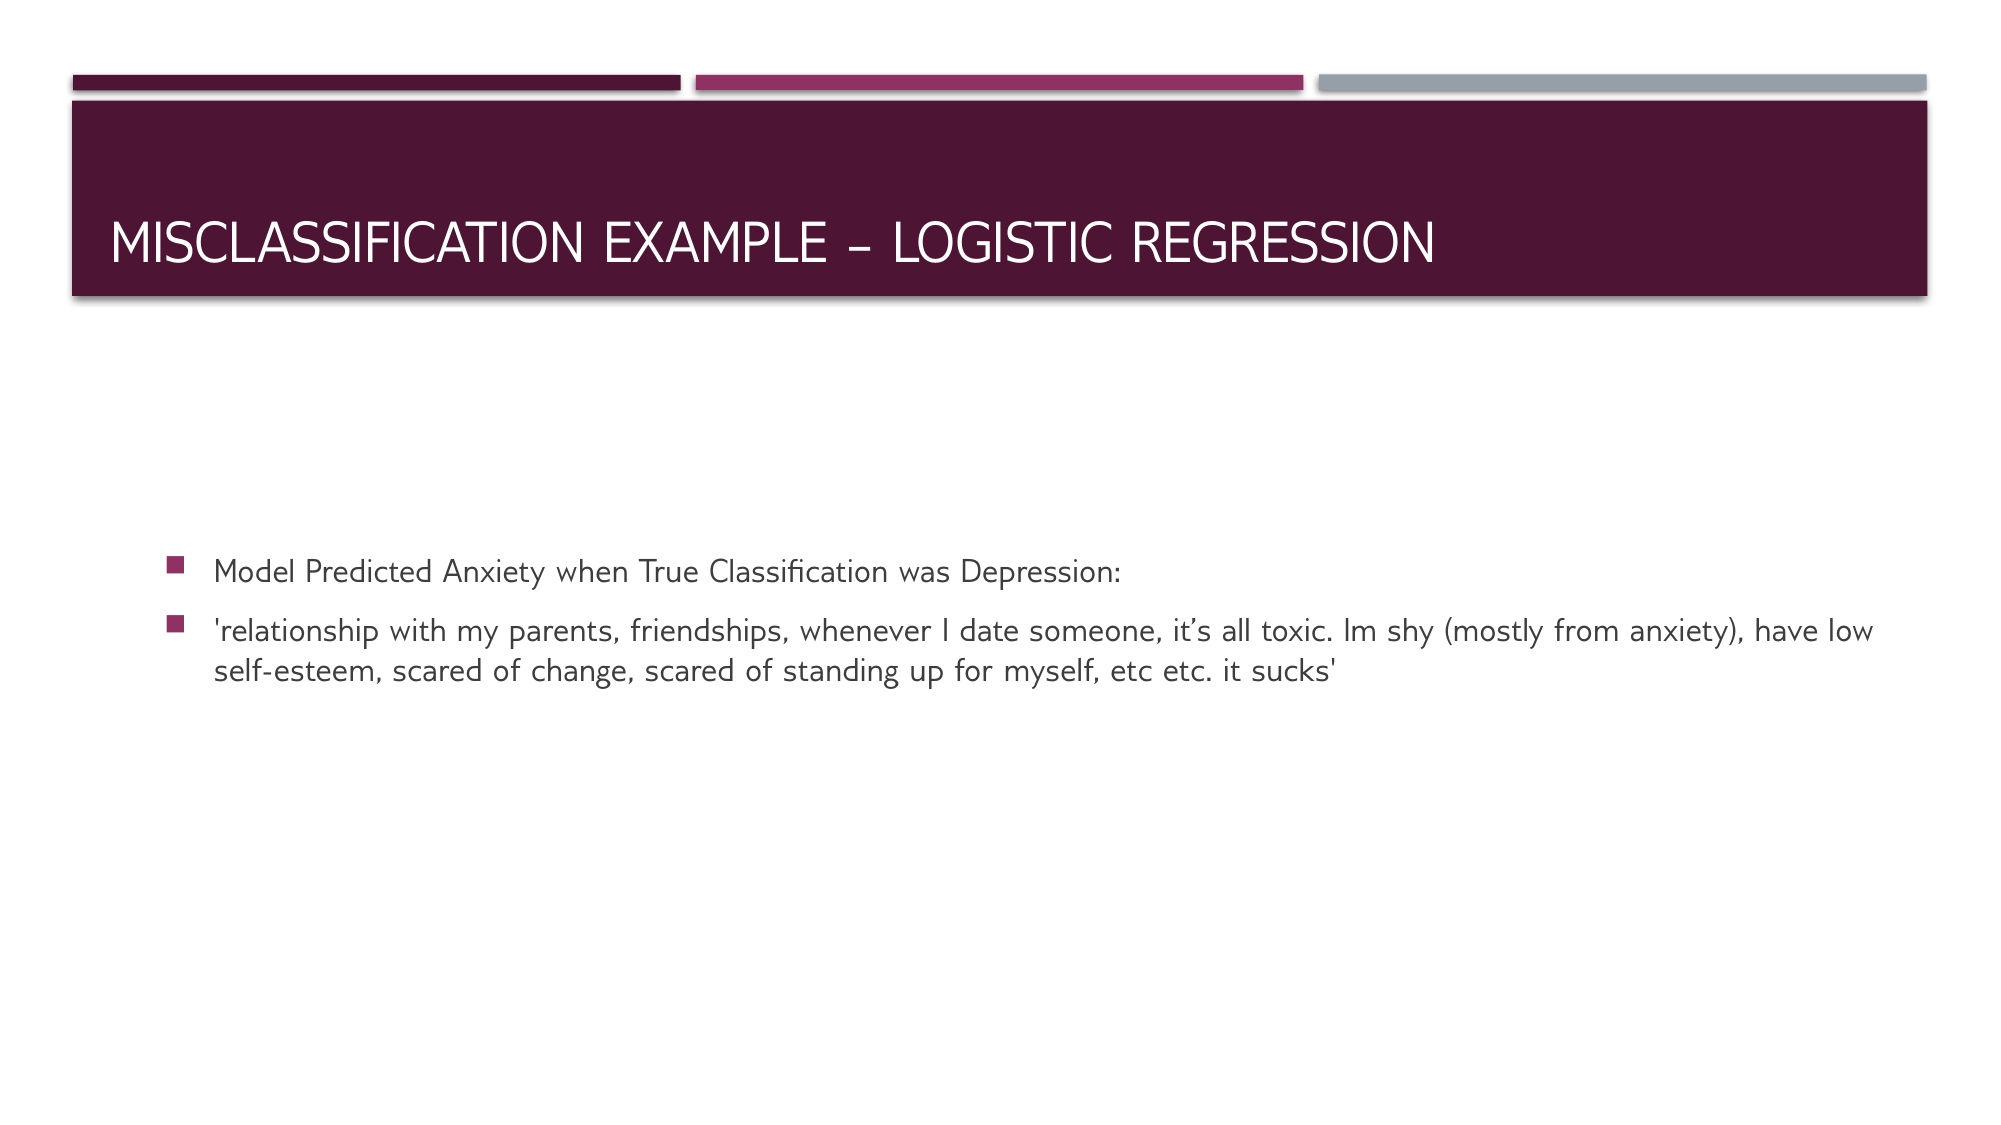

# Misclassification Example – Logistic Regression
Model Predicted Anxiety when True Classification was Depression:
'relationship with my parents, friendships, whenever I date someone, it’s all toxic. Im shy (mostly from anxiety), have low self-esteem, scared of change, scared of standing up for myself, etc etc. it sucks'